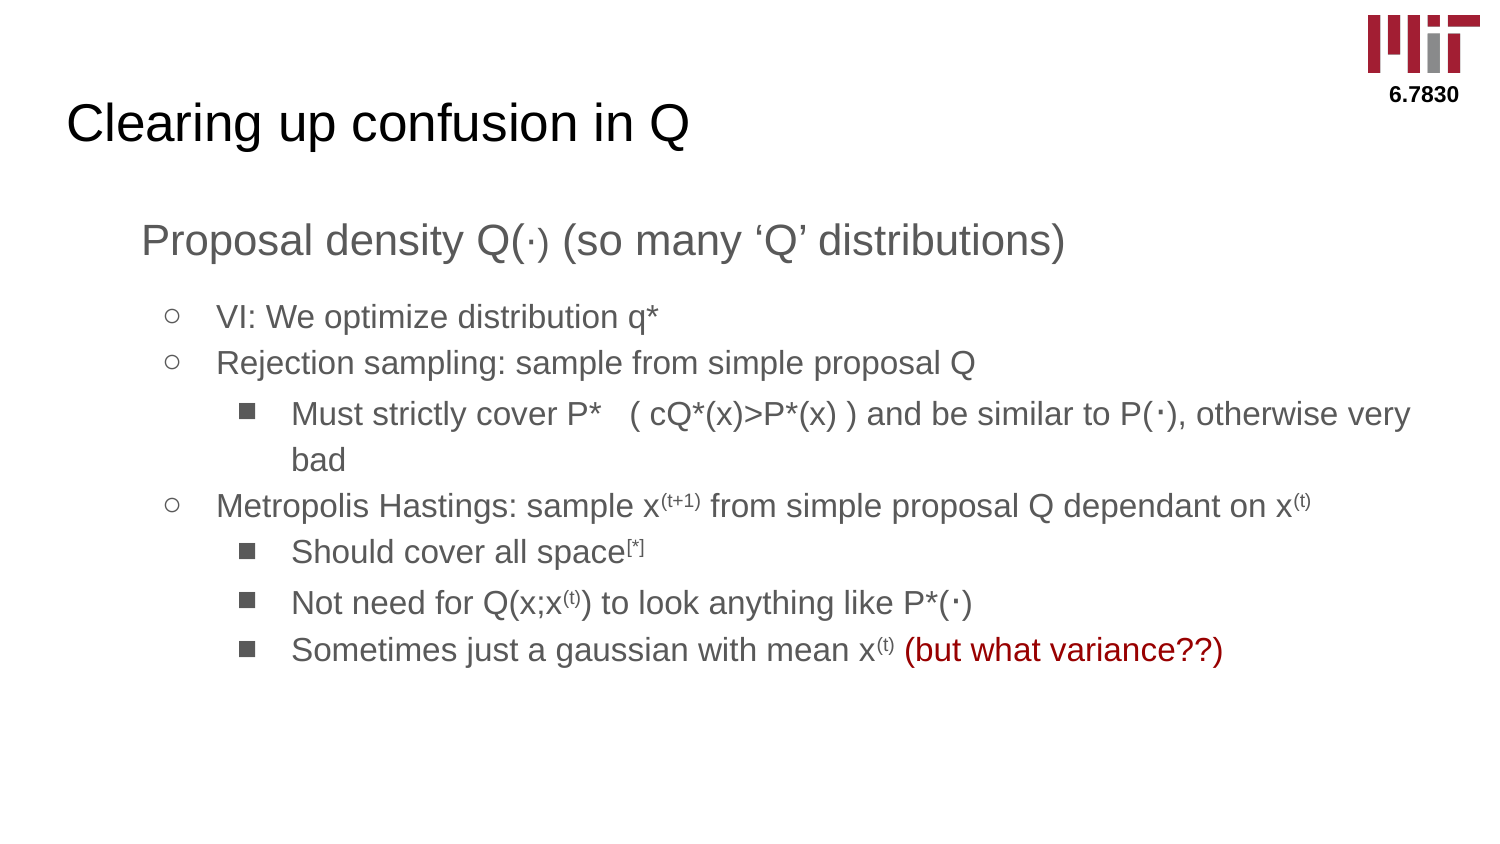

# Clearing up confusion in Q
Proposal density Q(⋅) (so many ‘Q’ distributions)
VI: We optimize distribution q*
Rejection sampling: sample from simple proposal Q
Must strictly cover P*   ( cQ*(x)>P*(x) ) and be similar to P(⋅), otherwise very bad
Metropolis Hastings: sample x(t+1) from simple proposal Q dependant on x(t)
Should cover all space[*]
Not need for Q(x;x(t)) to look anything like P*(⋅)
Sometimes just a gaussian with mean x(t) (but what variance??)